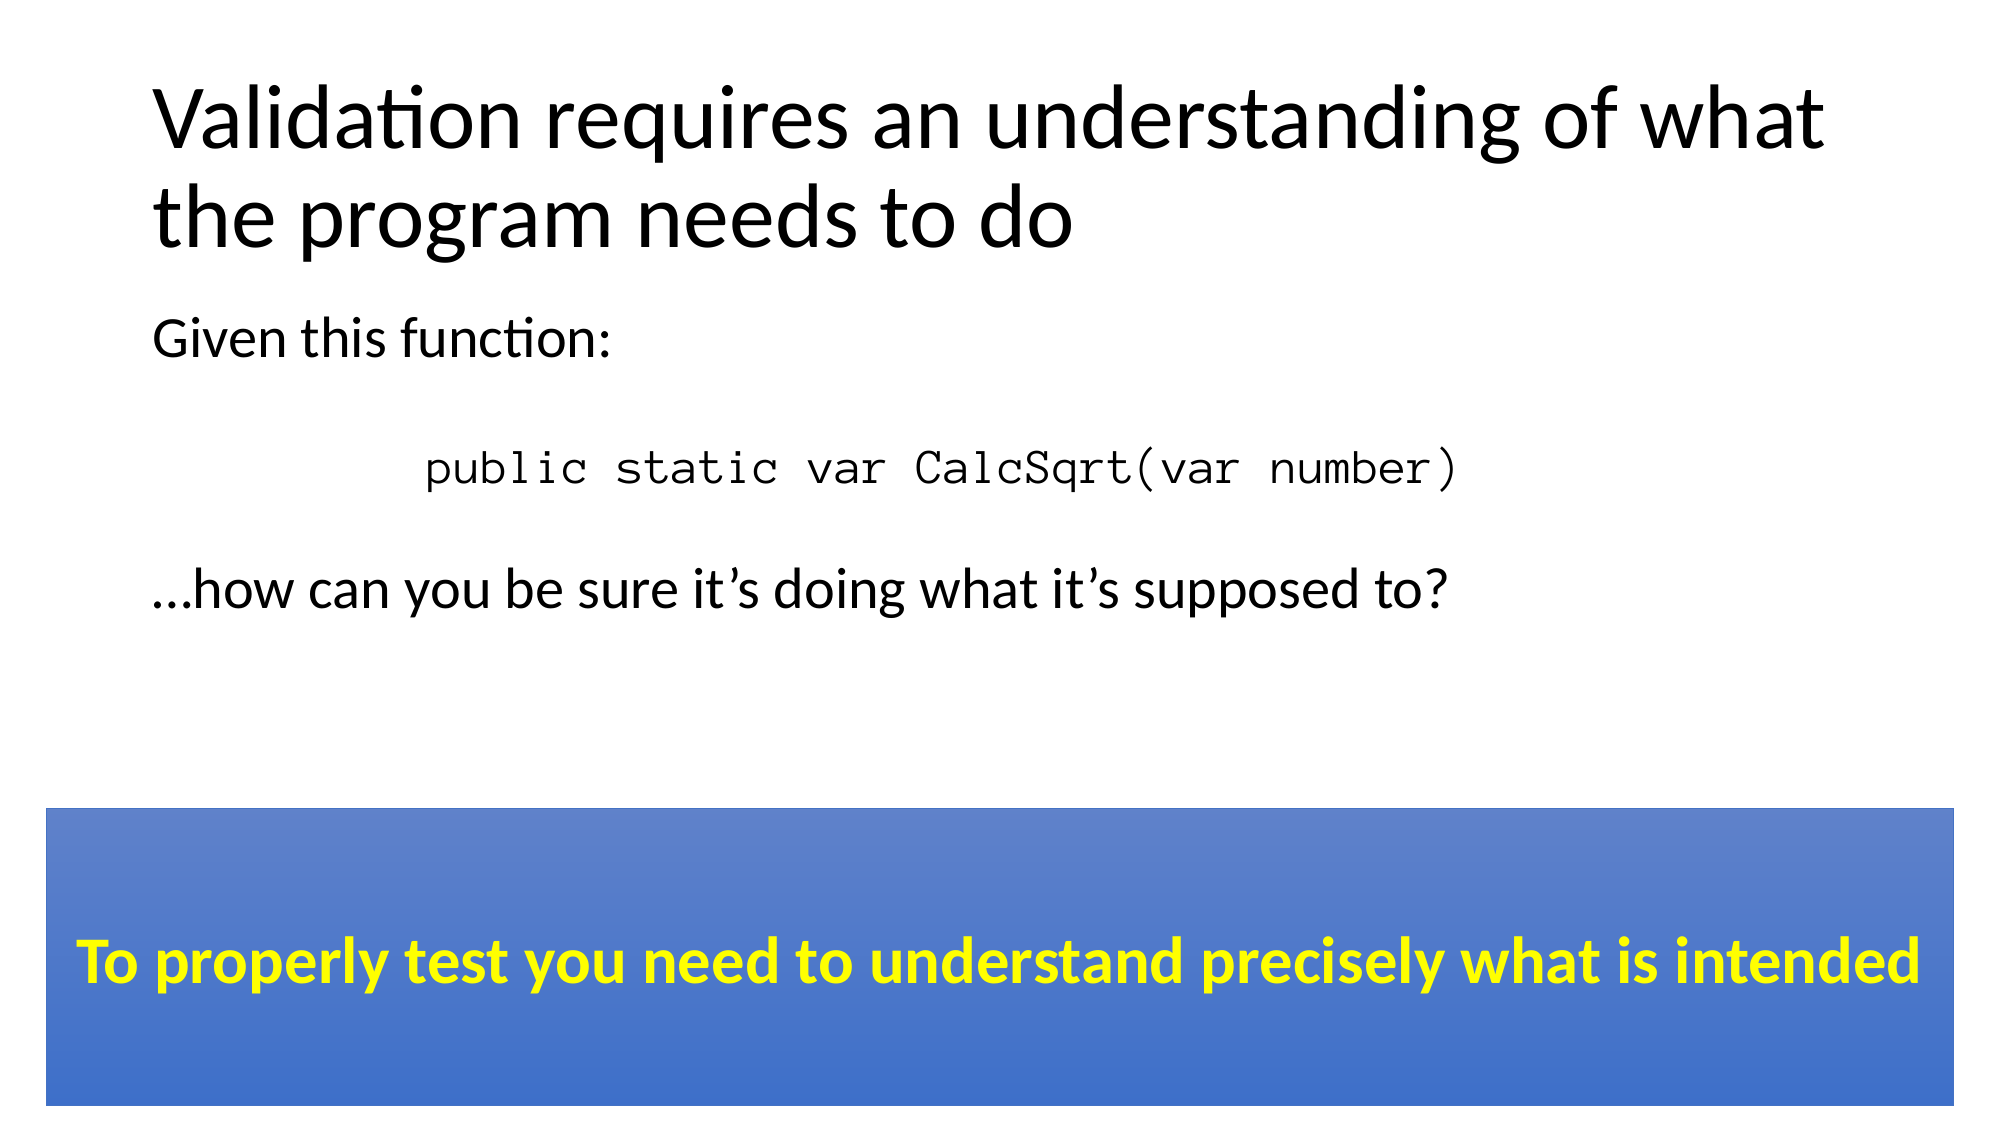

# Validation requires an understanding of what the program needs to do
Given this function:

…how can you be sure it’s doing what it’s supposed to?

public static var CalcSqrt(var number)
To properly test you need to understand precisely what is intended